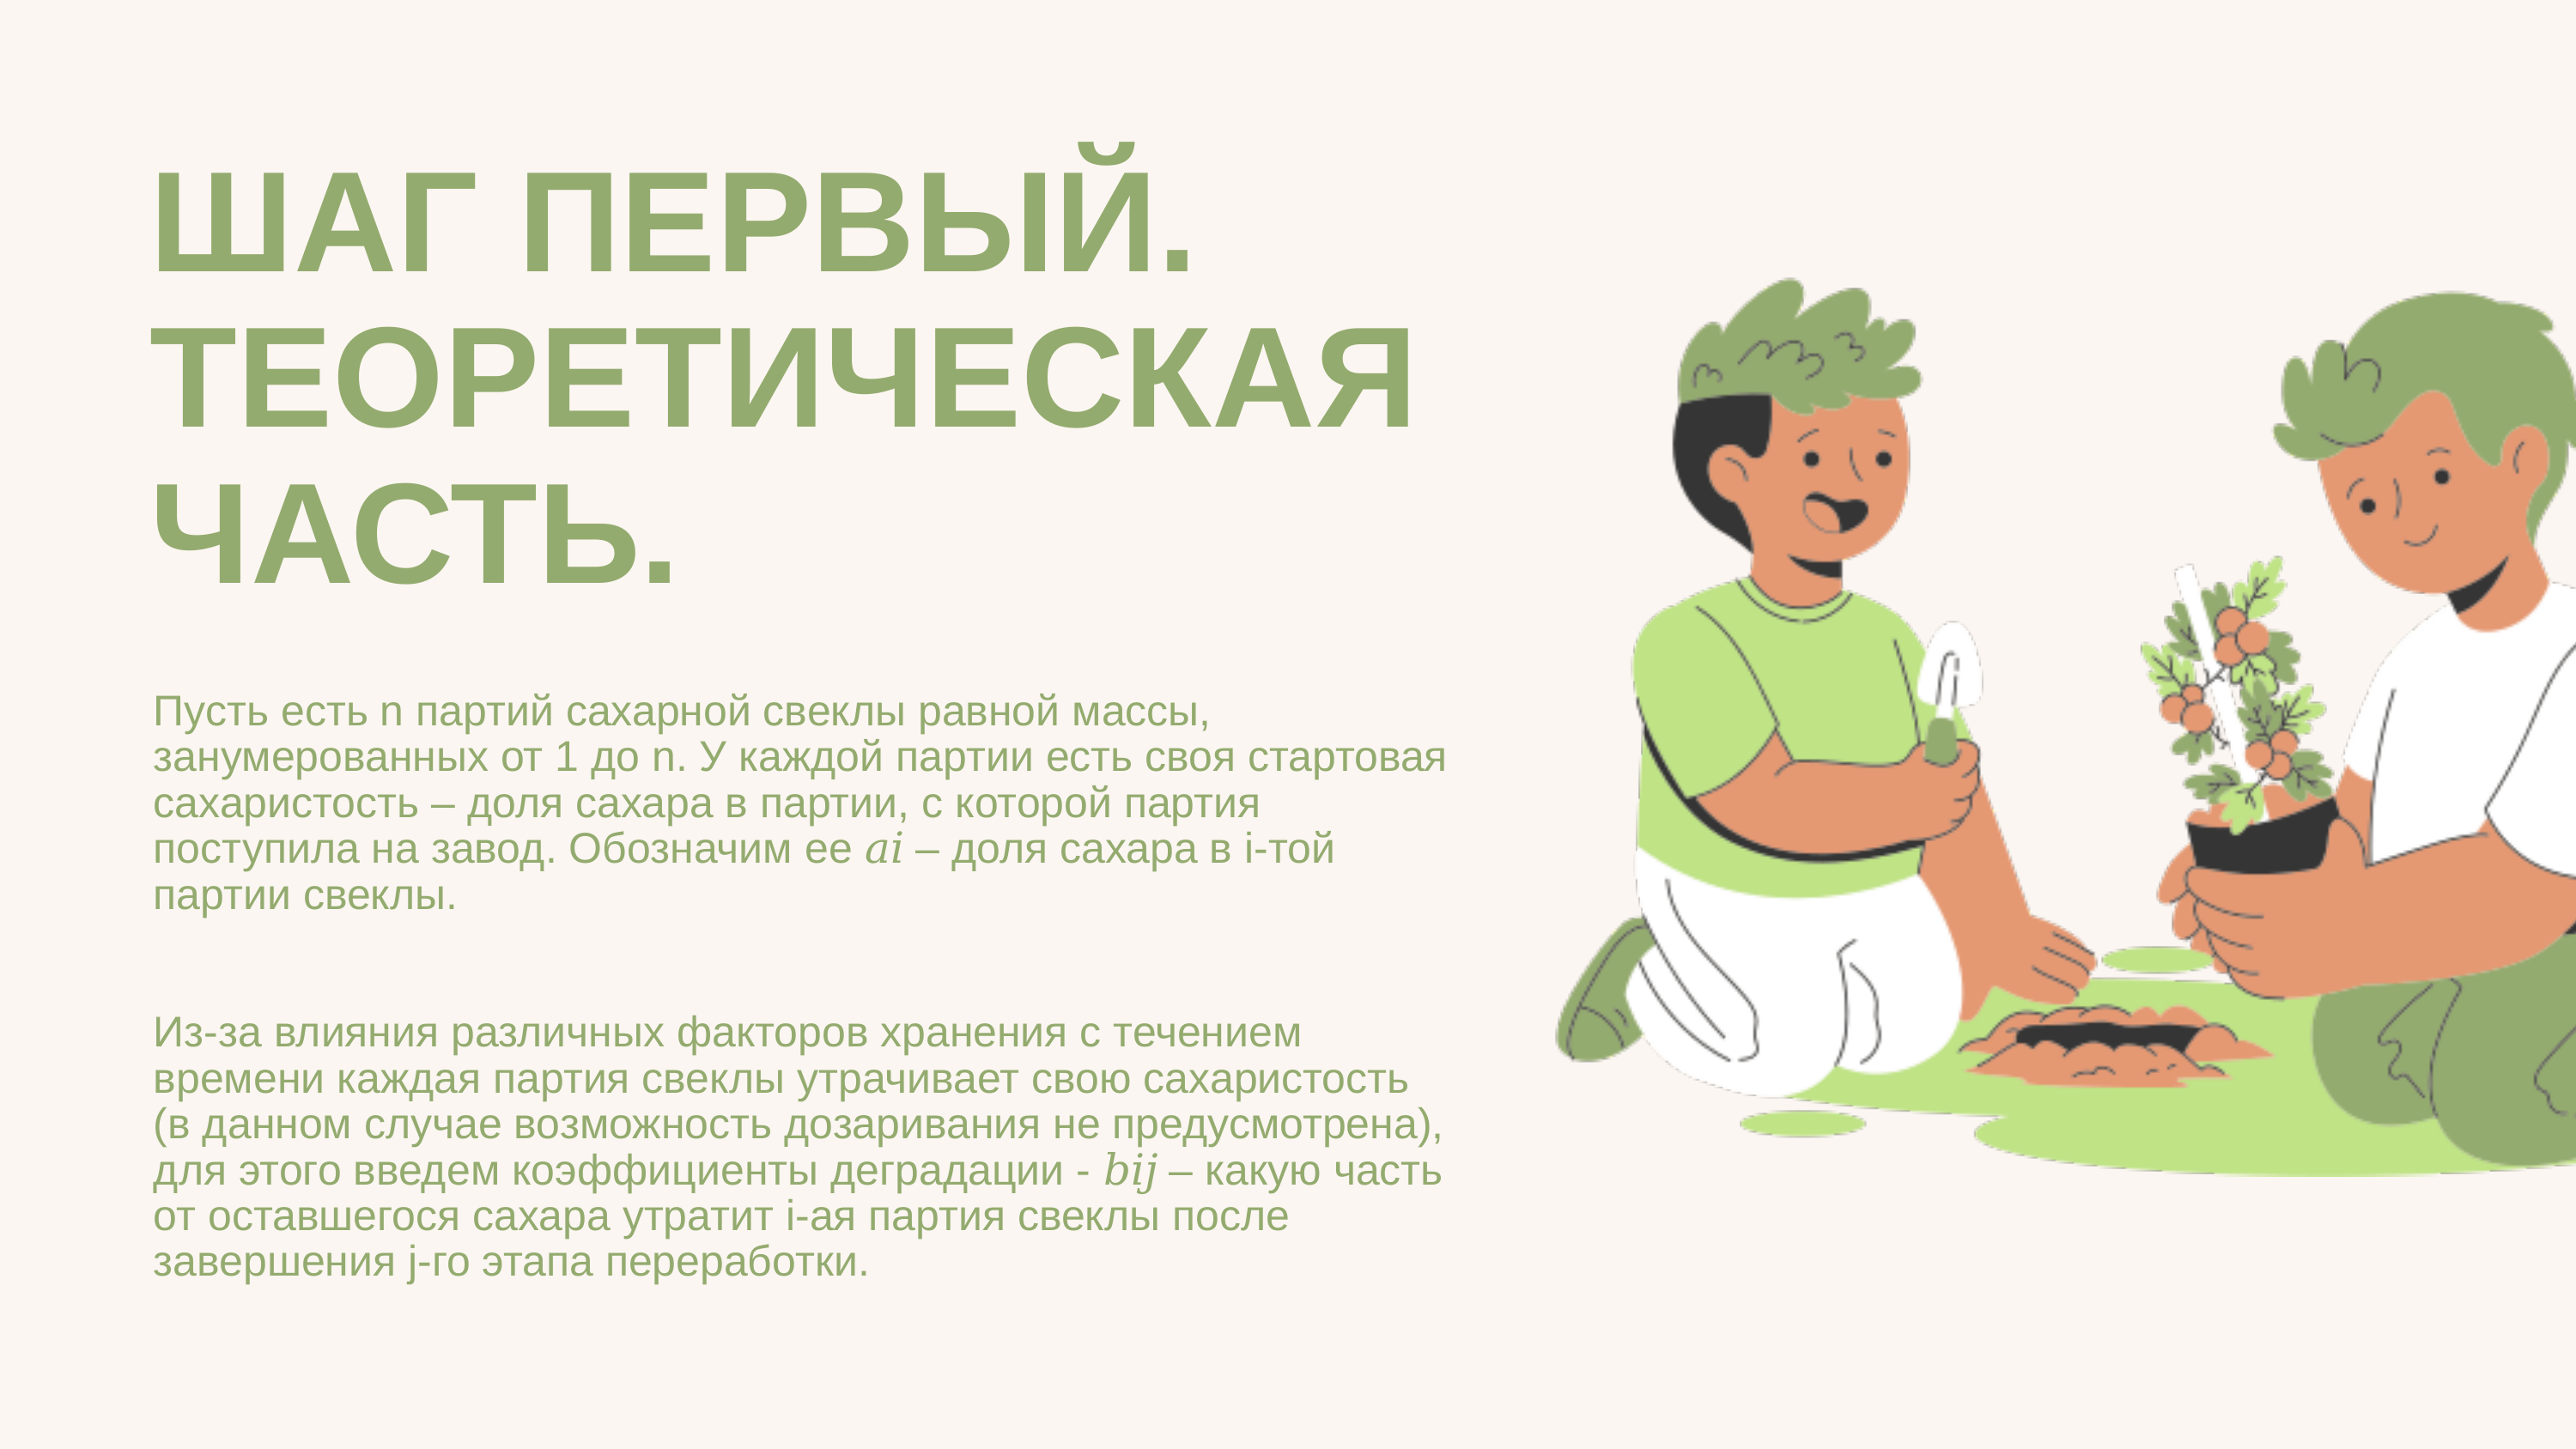

ШАГ ПЕРВЫЙ. ТЕОРЕТИЧЕСКАЯ ЧАСТЬ.

Пусть есть n партий сахарной свеклы равной массы, занумерованных от 1 до n. У каждой партии есть своя стартовая сахаристость – доля сахара в партии, с которой партия поступила на завод. Обозначим ее 𝑎𝑖 – доля сахара в i-той партии свеклы.

Из-за влияния различных факторов хранения с течением времени каждая партия свеклы утрачивает свою сахаристость (в данном случае возможность дозаривания не предусмотрена), для этого введем коэффициенты деградации - 𝑏𝑖𝑗 – какую часть от оставшегося сахара утратит i-ая партия свеклы после завершения j-го этапа переработки.